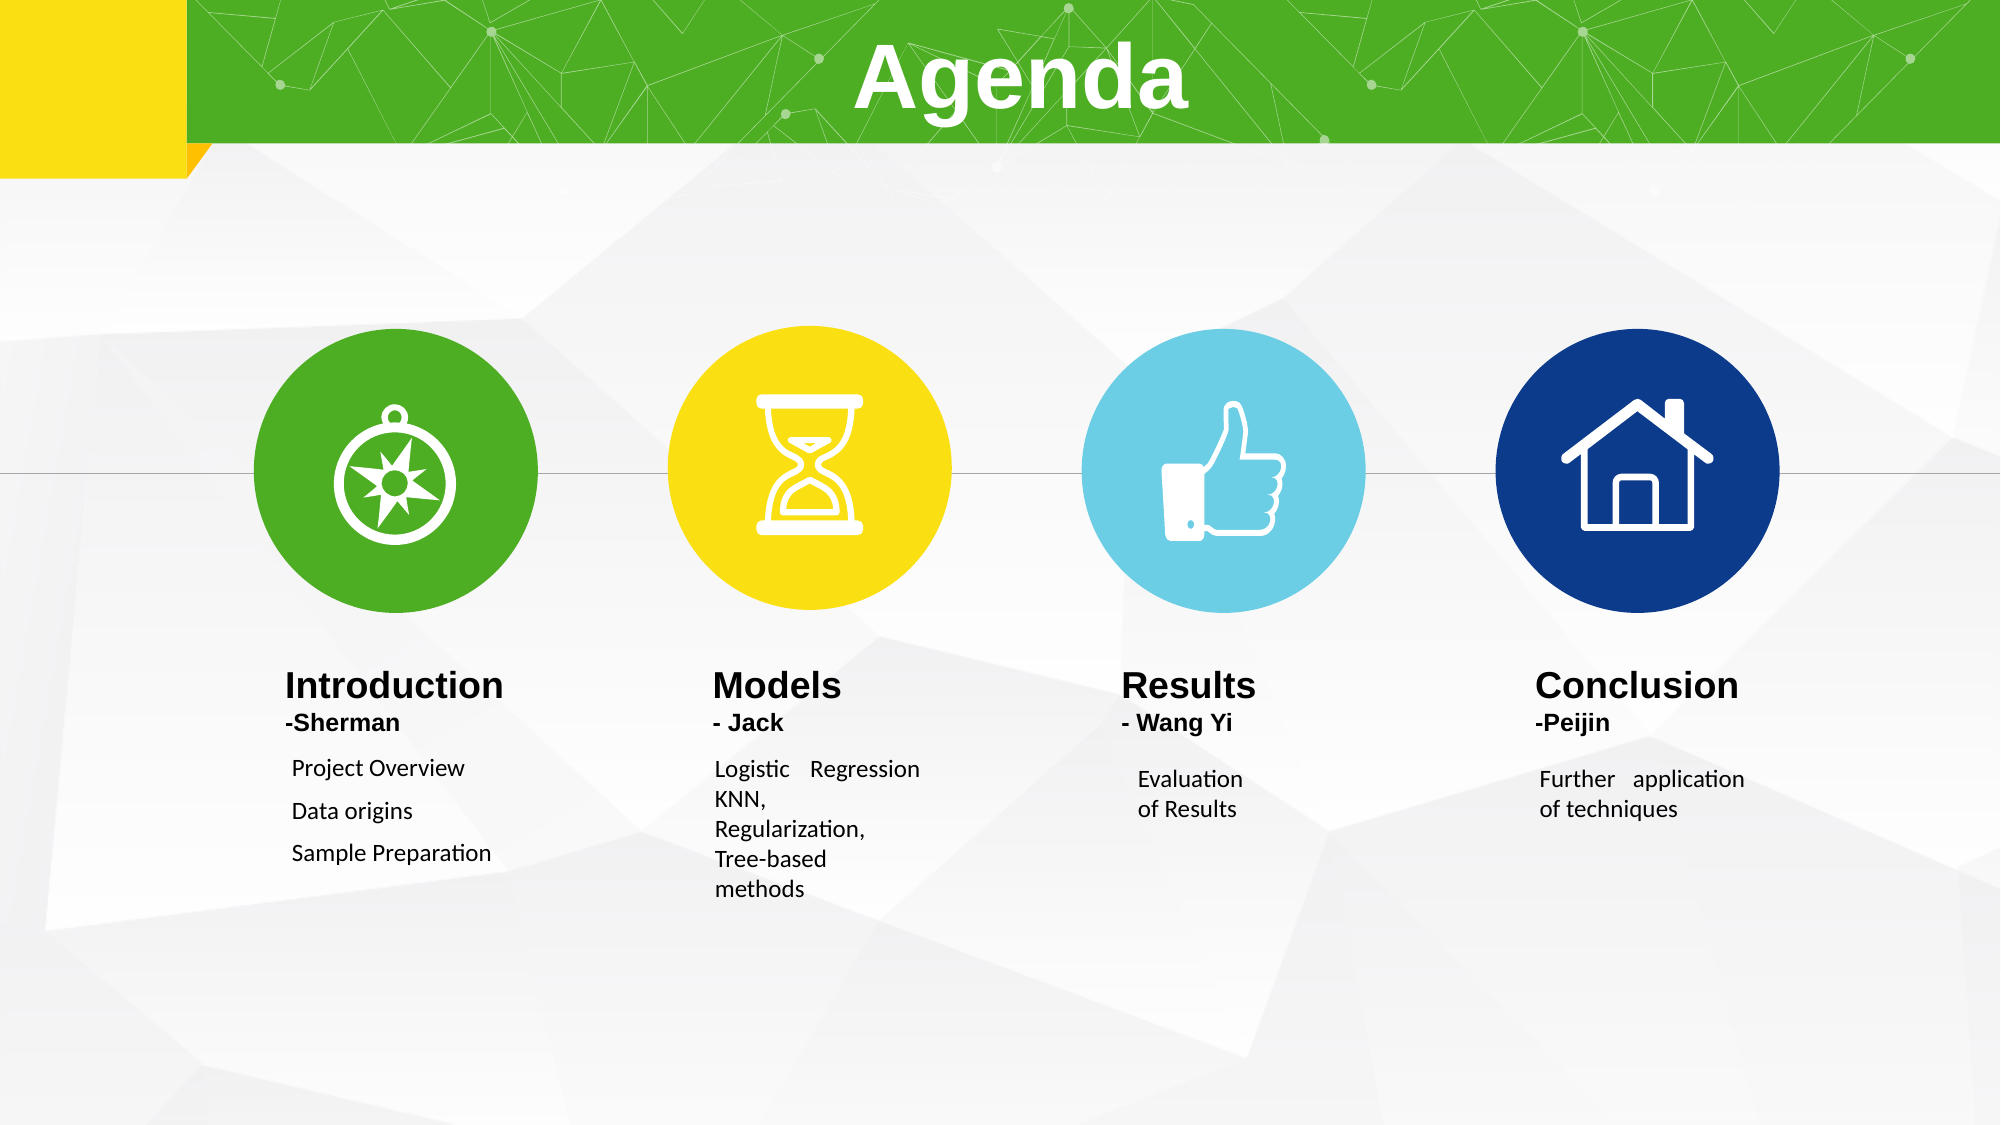

Agenda

Introduction
-Sherman
Models
- Jack
Results
- Wang Yi
Conclusion
-Peijin
Project Overview
Data origins
Sample Preparation
Logistic Regression KNN, Regularization, Tree-based methods
Further application of techniques
Evaluation of Results